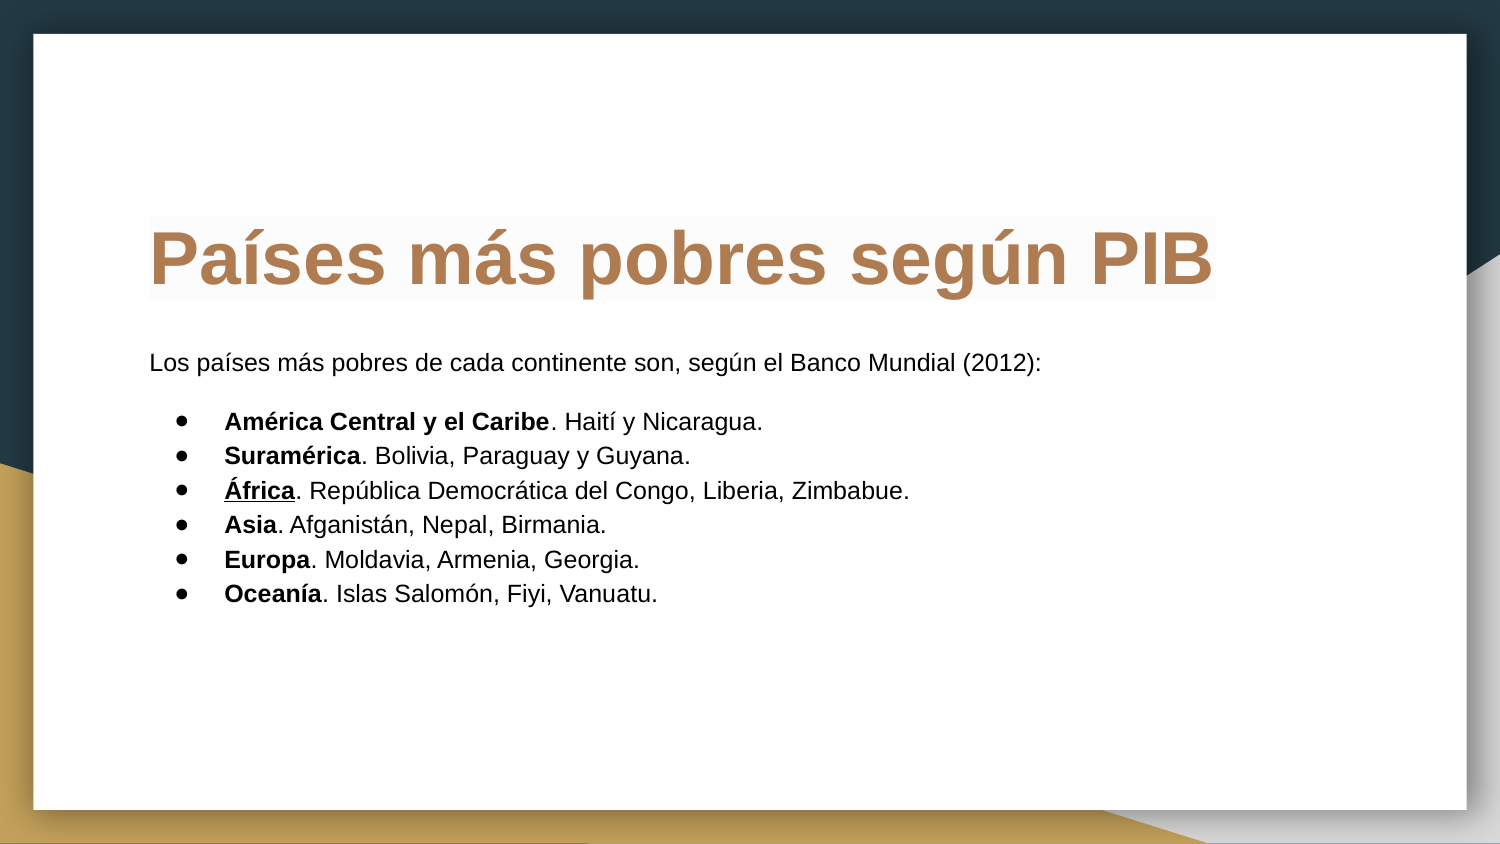

# Países más pobres según PIB

Los países más pobres de cada continente son, según el Banco Mundial (2012):
América Central y el Caribe. Haití y Nicaragua.
Suramérica. Bolivia, Paraguay y Guyana.
África. República Democrática del Congo, Liberia, Zimbabue.
Asia. Afganistán, Nepal, Birmania.
Europa. Moldavia, Armenia, Georgia.
Oceanía. Islas Salomón, Fiyi, Vanuatu.